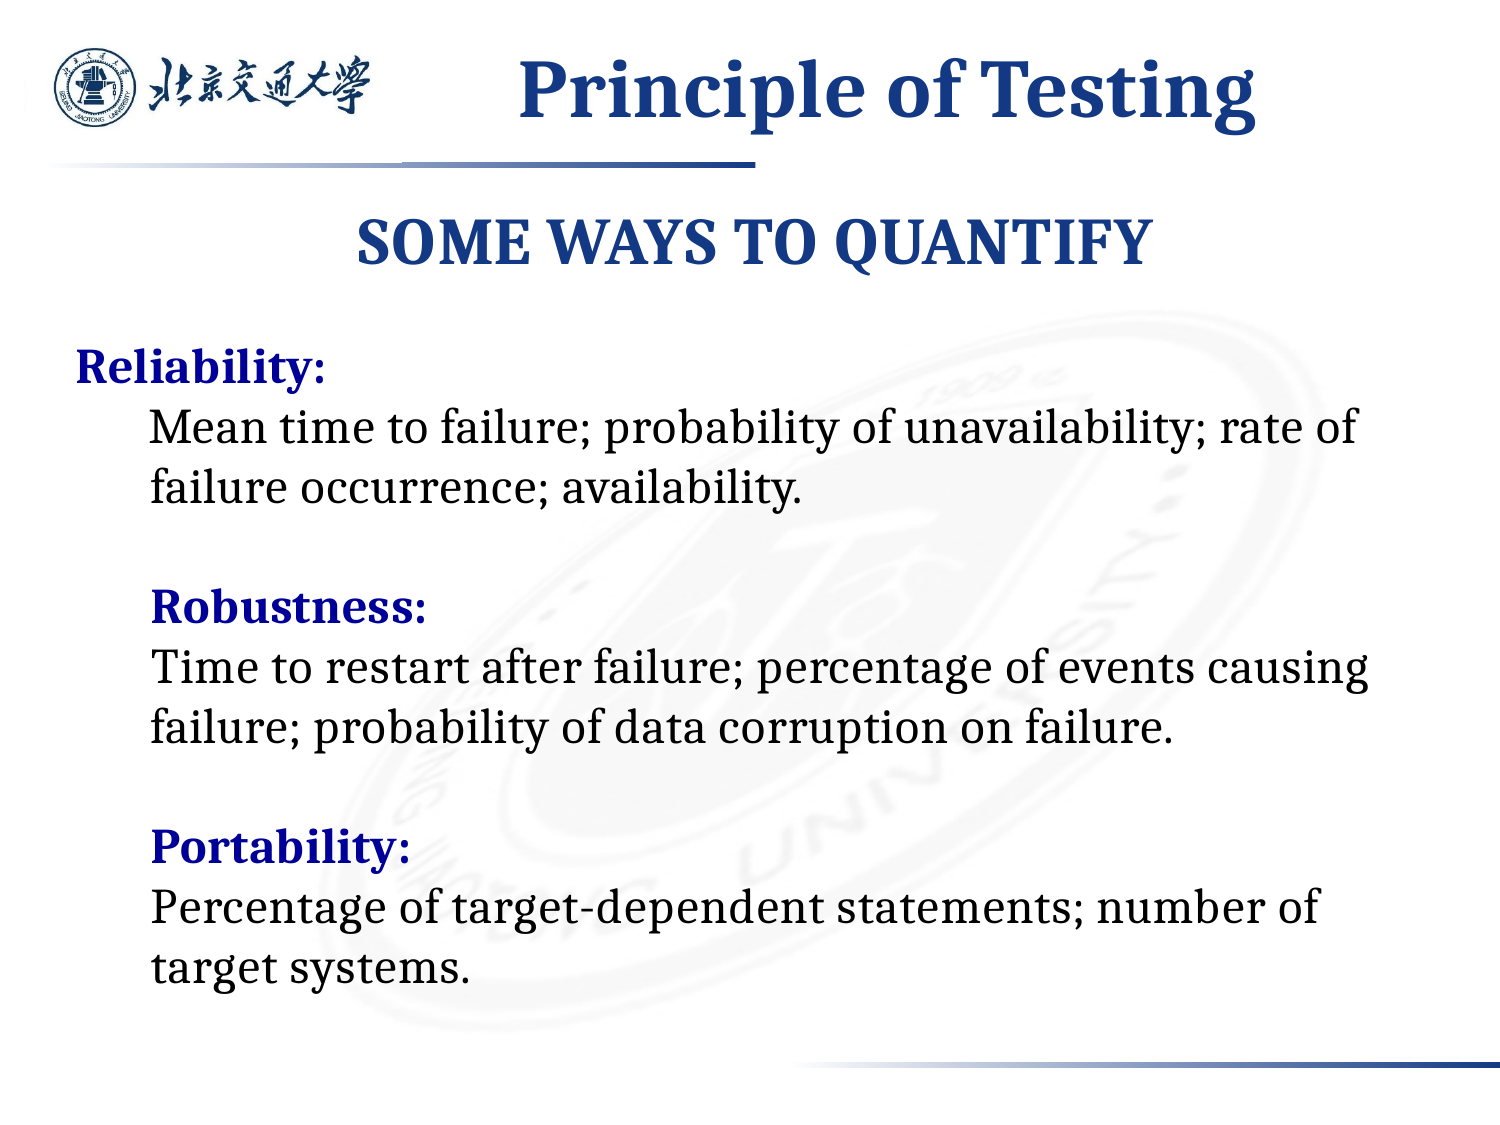

Principle of Testing
SOME WAYS TO QUANTIFY
Reliability:
Mean time to failure; probability of unavailability; rate of failure occurrence; availability.

Robustness:
Time to restart after failure; percentage of events causing failure; probability of data corruption on failure.

Portability:
Percentage of target-dependent statements; number of target systems.